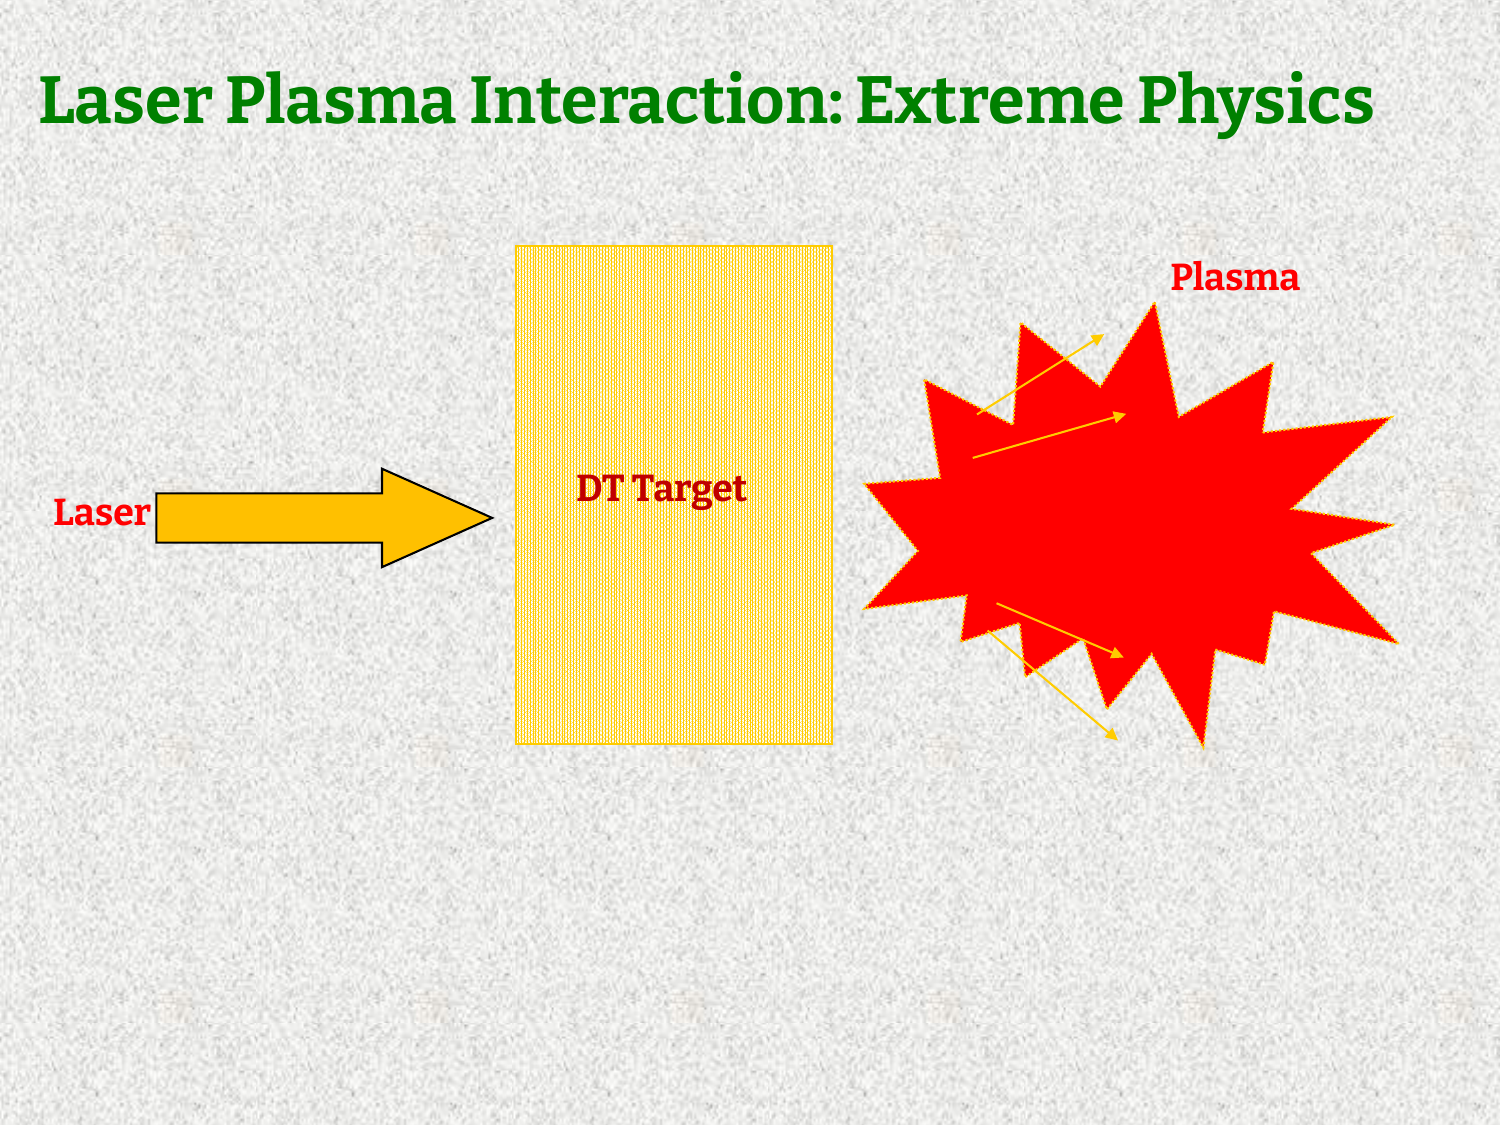

Laser Plasma Interaction: Extreme Physics

DT Target
Plasma

Laser